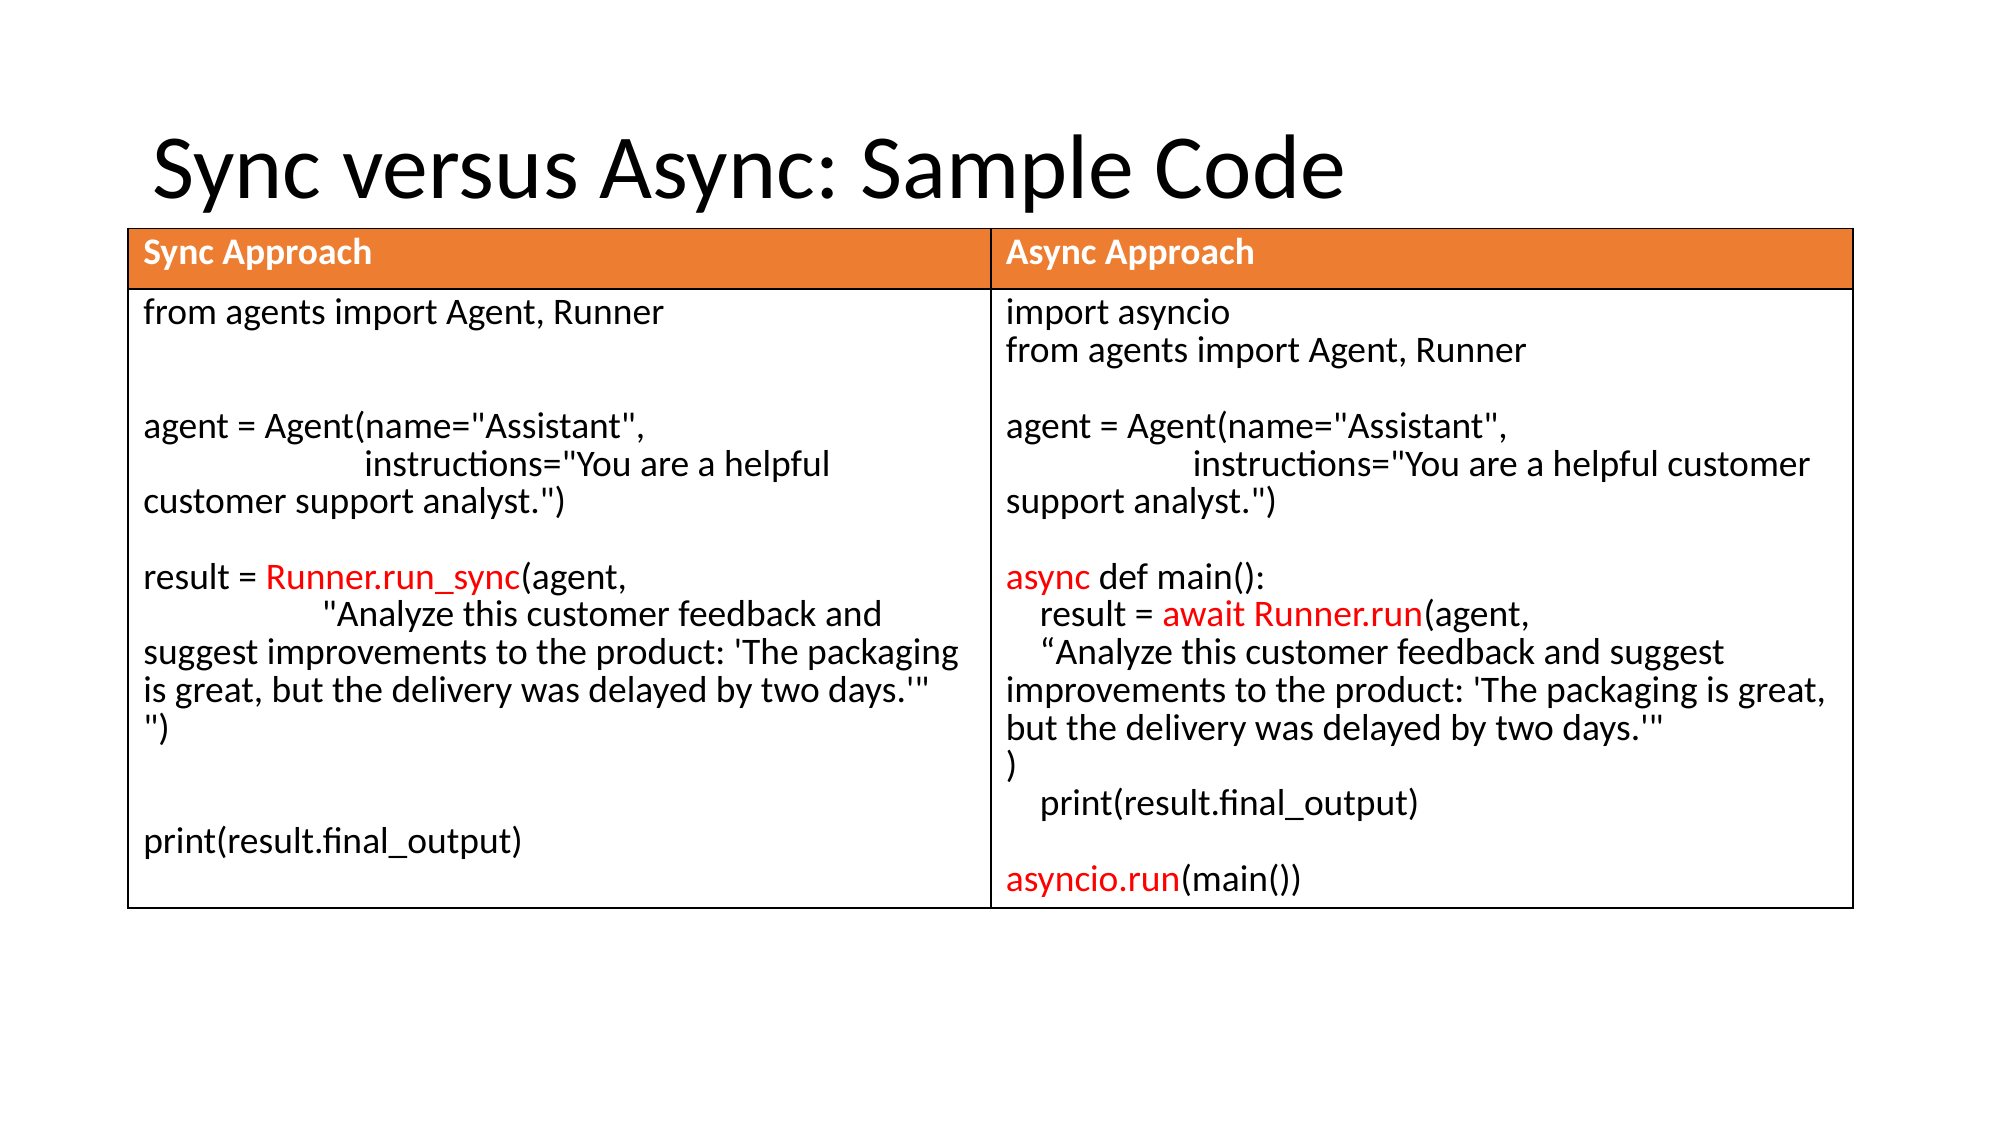

# Sync versus Async: Sample Code
| Sync Approach | Async Approach |
| --- | --- |
| from agents import Agent, Runner agent = Agent(name="Assistant", instructions="You are a helpful customer support analyst.") result = Runner.run\_sync(agent, "Analyze this customer feedback and suggest improvements to the product: 'The packaging is great, but the delivery was delayed by two days.'" ") print(result.final\_output) | import asyncio from agents import Agent, Runner agent = Agent(name="Assistant", instructions="You are a helpful customer support analyst.") async def main(): result = await Runner.run(agent, “Analyze this customer feedback and suggest improvements to the product: 'The packaging is great, but the delivery was delayed by two days.'" ) print(result.final\_output) asyncio.run(main()) |